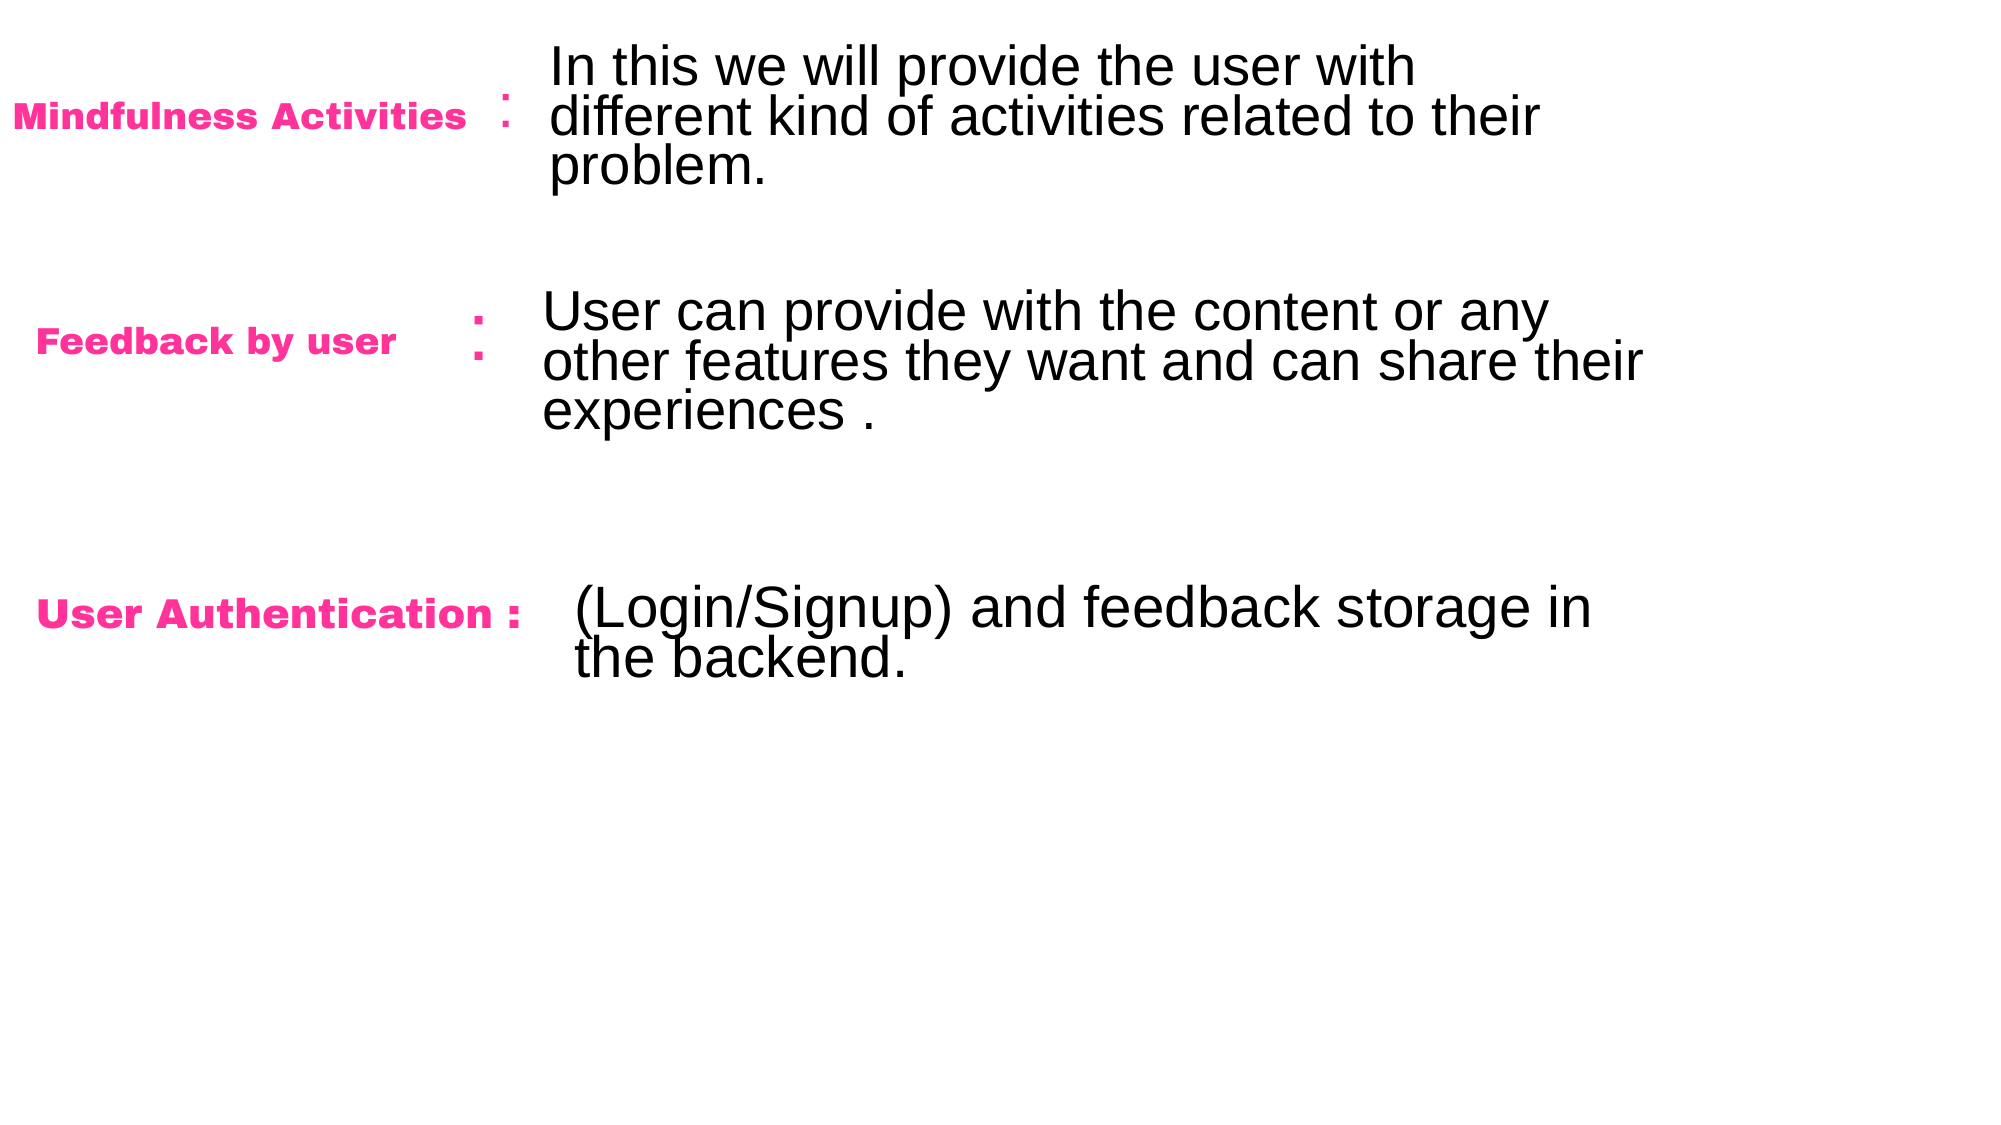

In this we will provide the user with different kind of activities related to their problem.
Mindfulness Activities

:
User can provide with the content or any other features they want and can share their experiences .
Feedback by user

:
User Authentication :
(Login/Signup) and feedback storage in the backend.